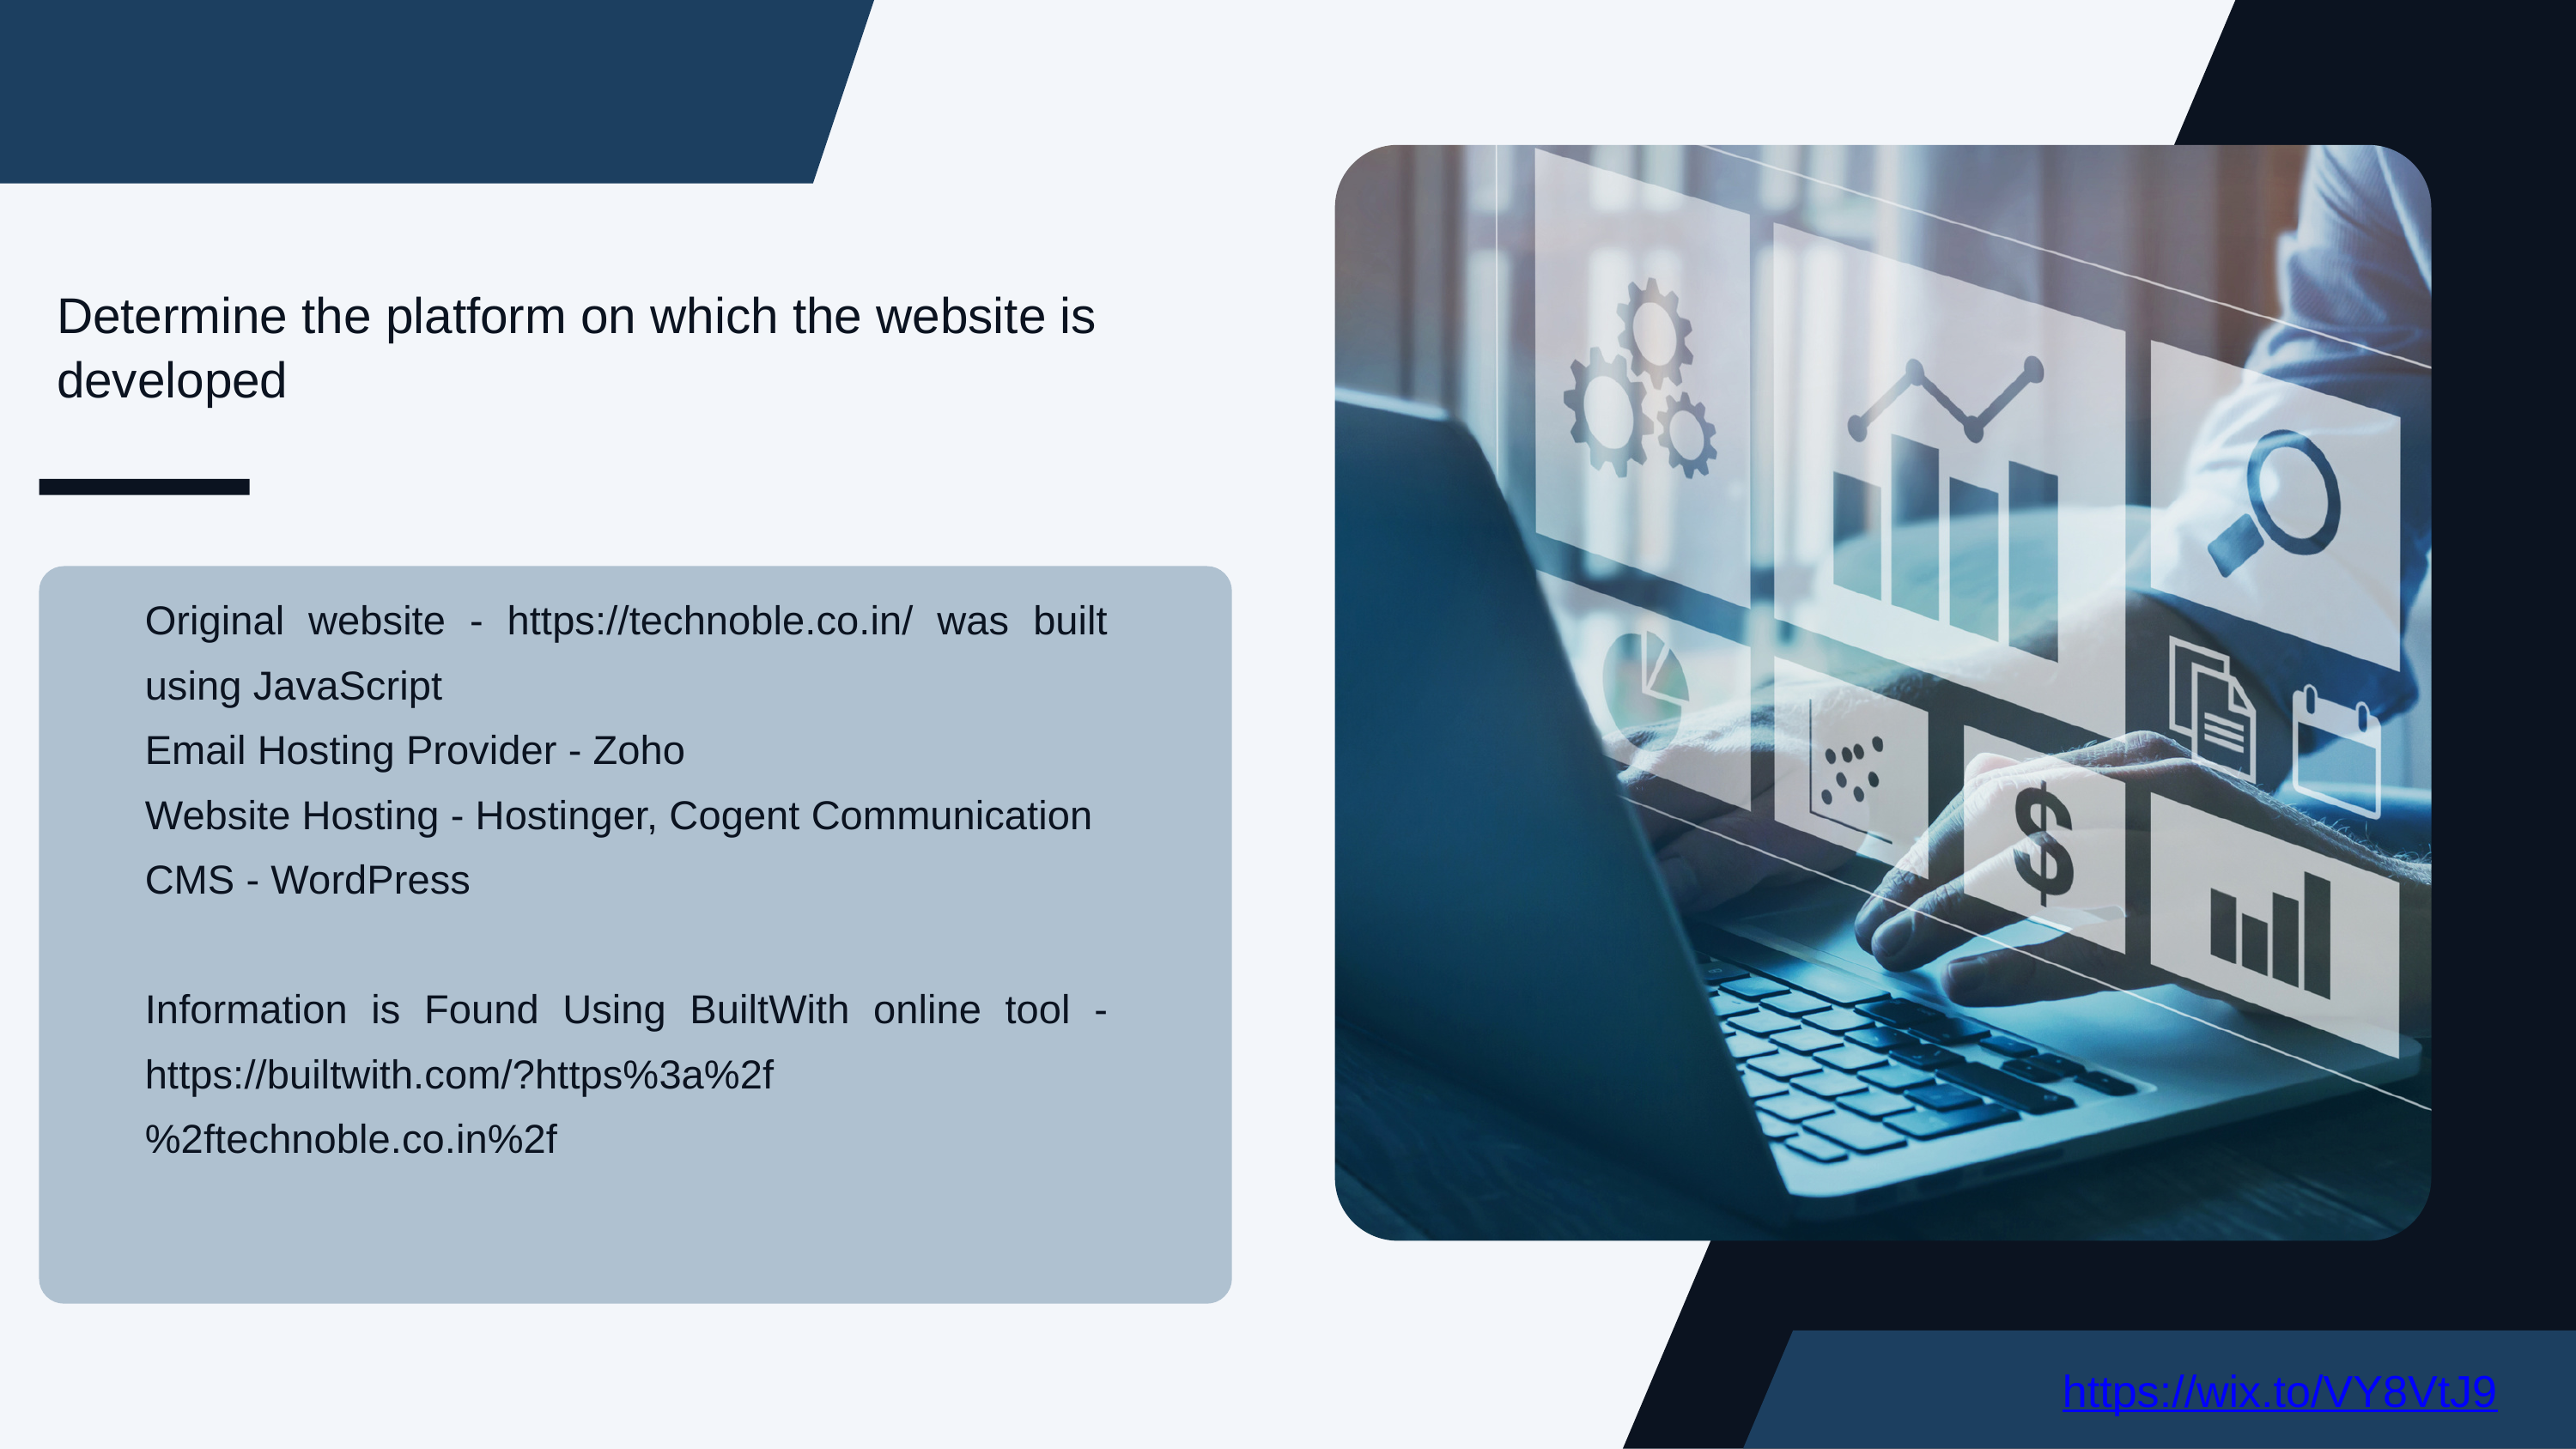

Determine the platform on which the website is developed

Original website - https://technoble.co.in/ was built using JavaScript
Email Hosting Provider - Zoho
Website Hosting - Hostinger, Cogent Communication
CMS - WordPress

Information is Found Using BuiltWith online tool - https://builtwith.com/?https%3a%2f%2ftechnoble.co.in%2f

https://wix.to/VY8VtJ9